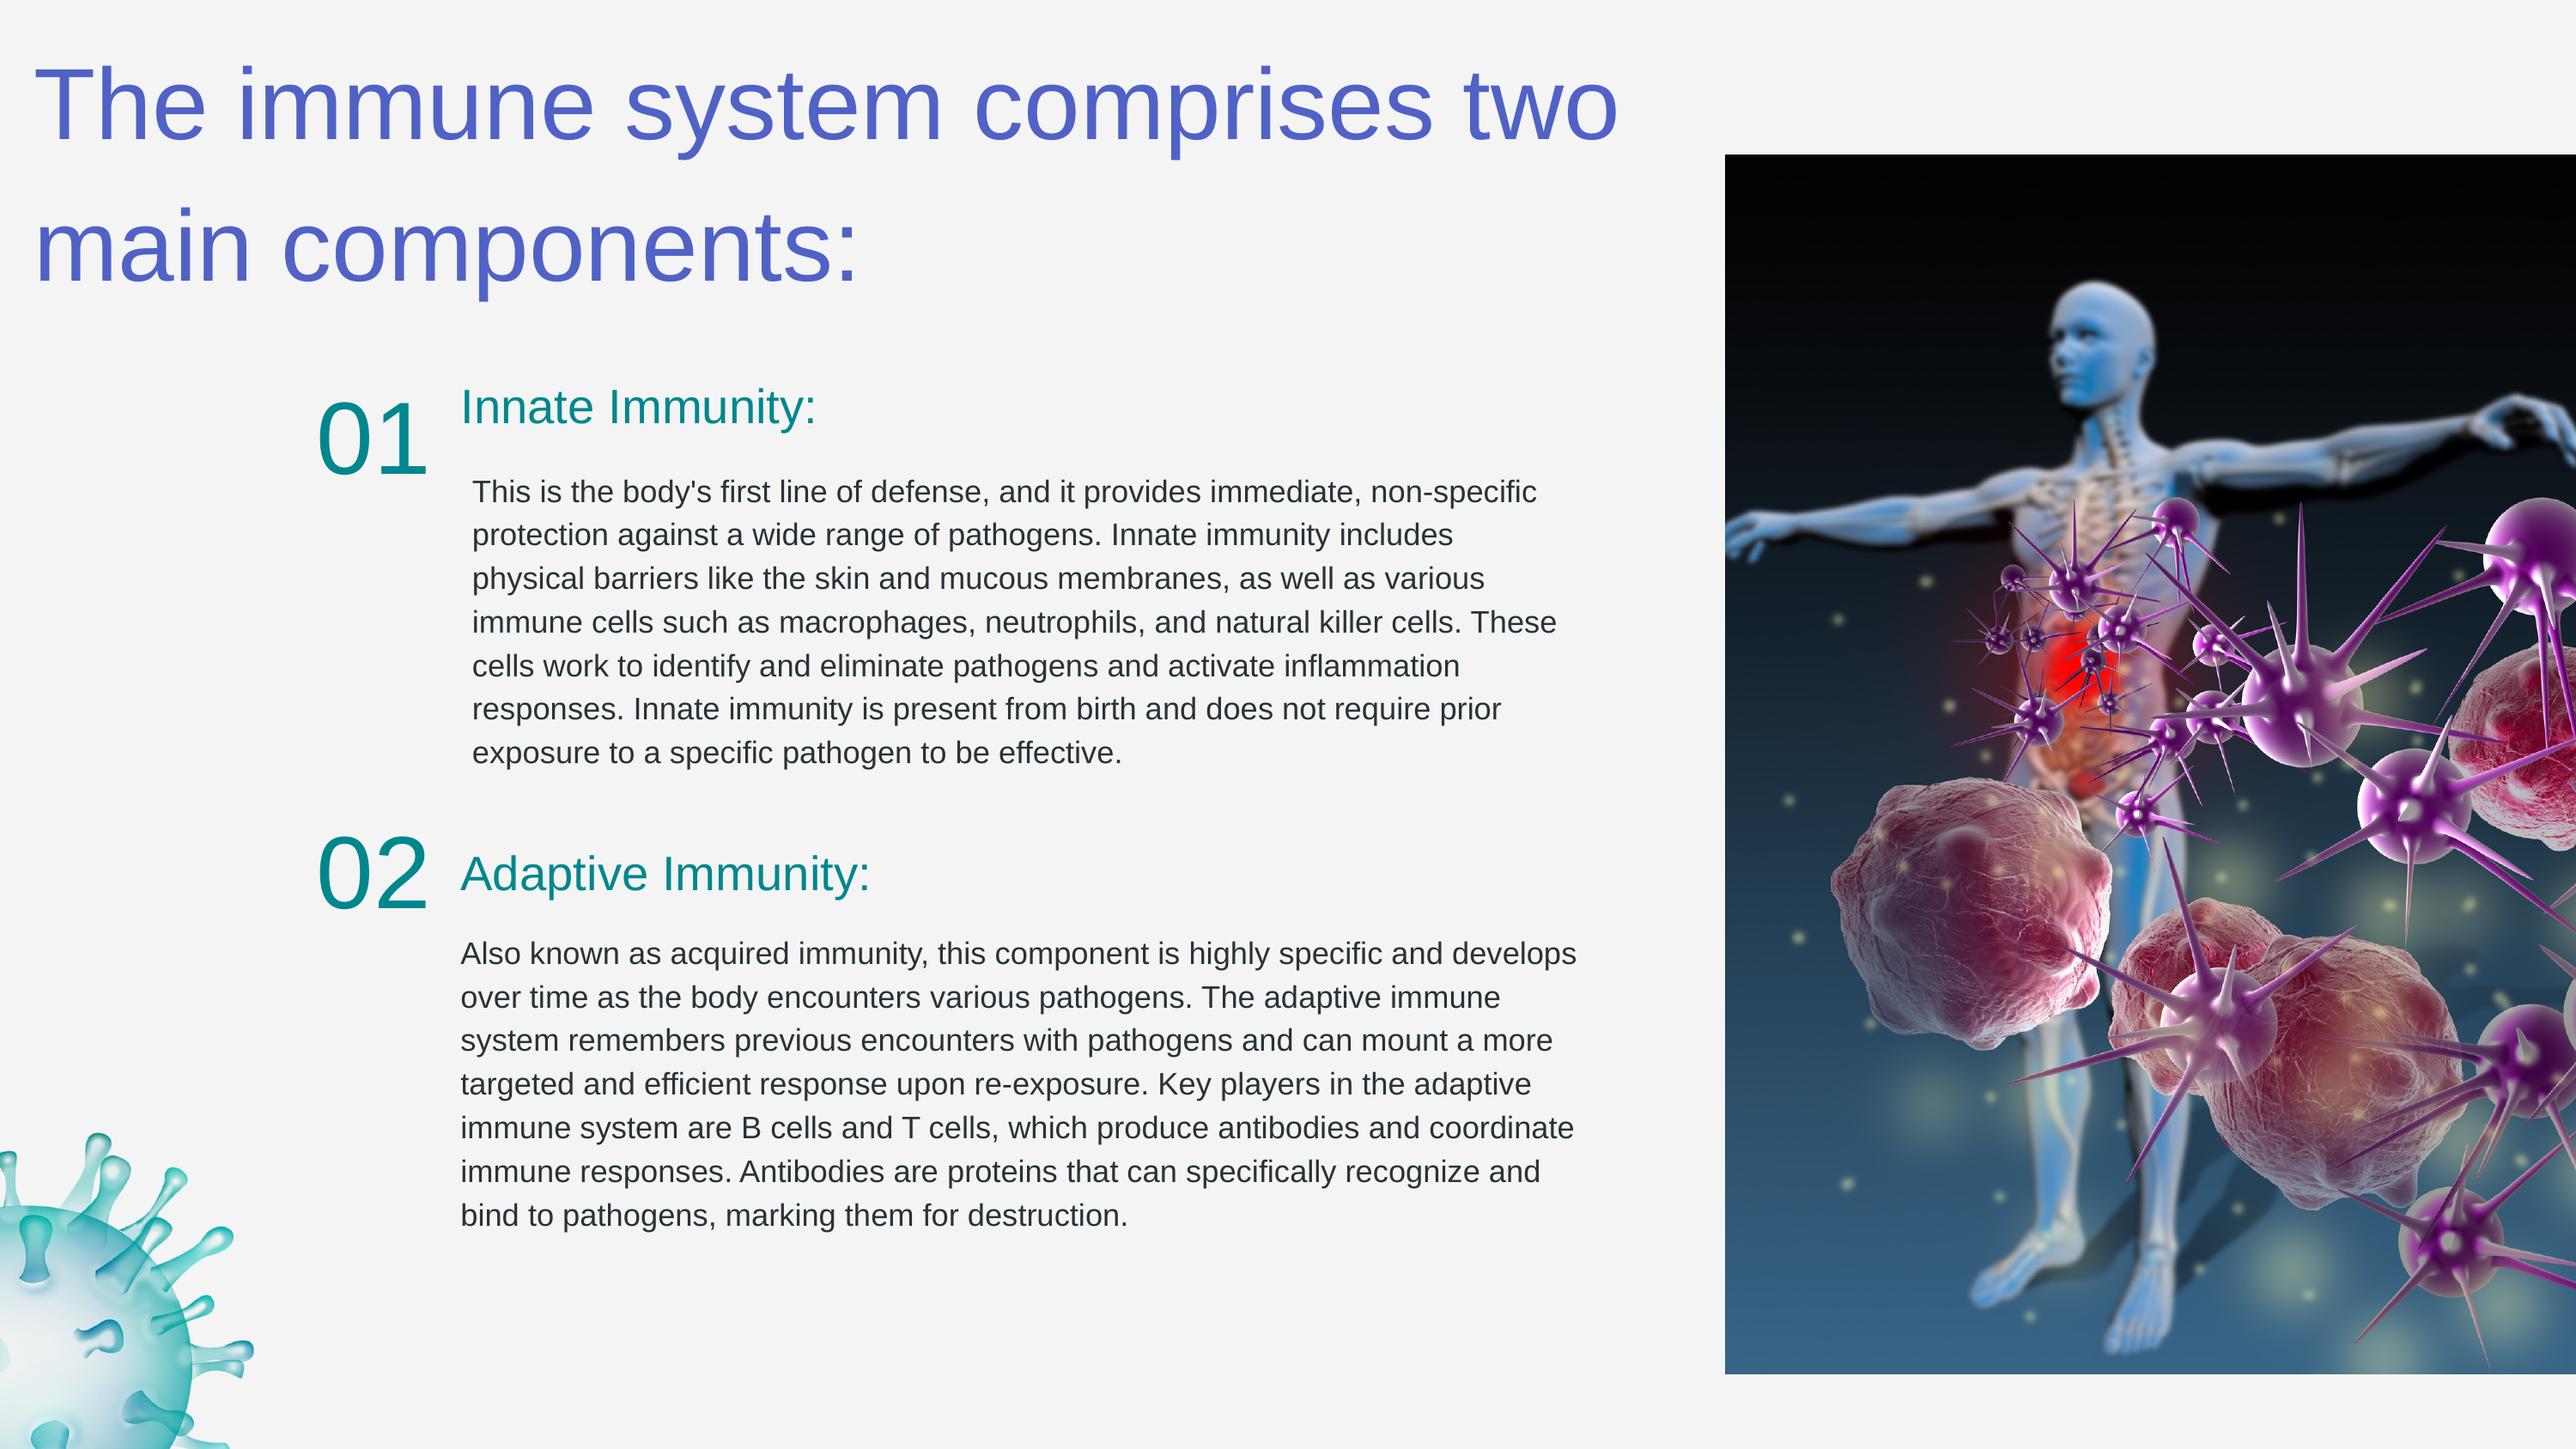

The immune system comprises two main components:

01
Innate Immunity:
This is the body's first line of defense, and it provides immediate, non-specific protection against a wide range of pathogens. Innate immunity includes physical barriers like the skin and mucous membranes, as well as various immune cells such as macrophages, neutrophils, and natural killer cells. These cells work to identify and eliminate pathogens and activate inflammation responses. Innate immunity is present from birth and does not require prior exposure to a specific pathogen to be effective.
02
Adaptive Immunity:
Also known as acquired immunity, this component is highly specific and develops over time as the body encounters various pathogens. The adaptive immune system remembers previous encounters with pathogens and can mount a more targeted and efficient response upon re-exposure. Key players in the adaptive immune system are B cells and T cells, which produce antibodies and coordinate immune responses. Antibodies are proteins that can specifically recognize and bind to pathogens, marking them for destruction.